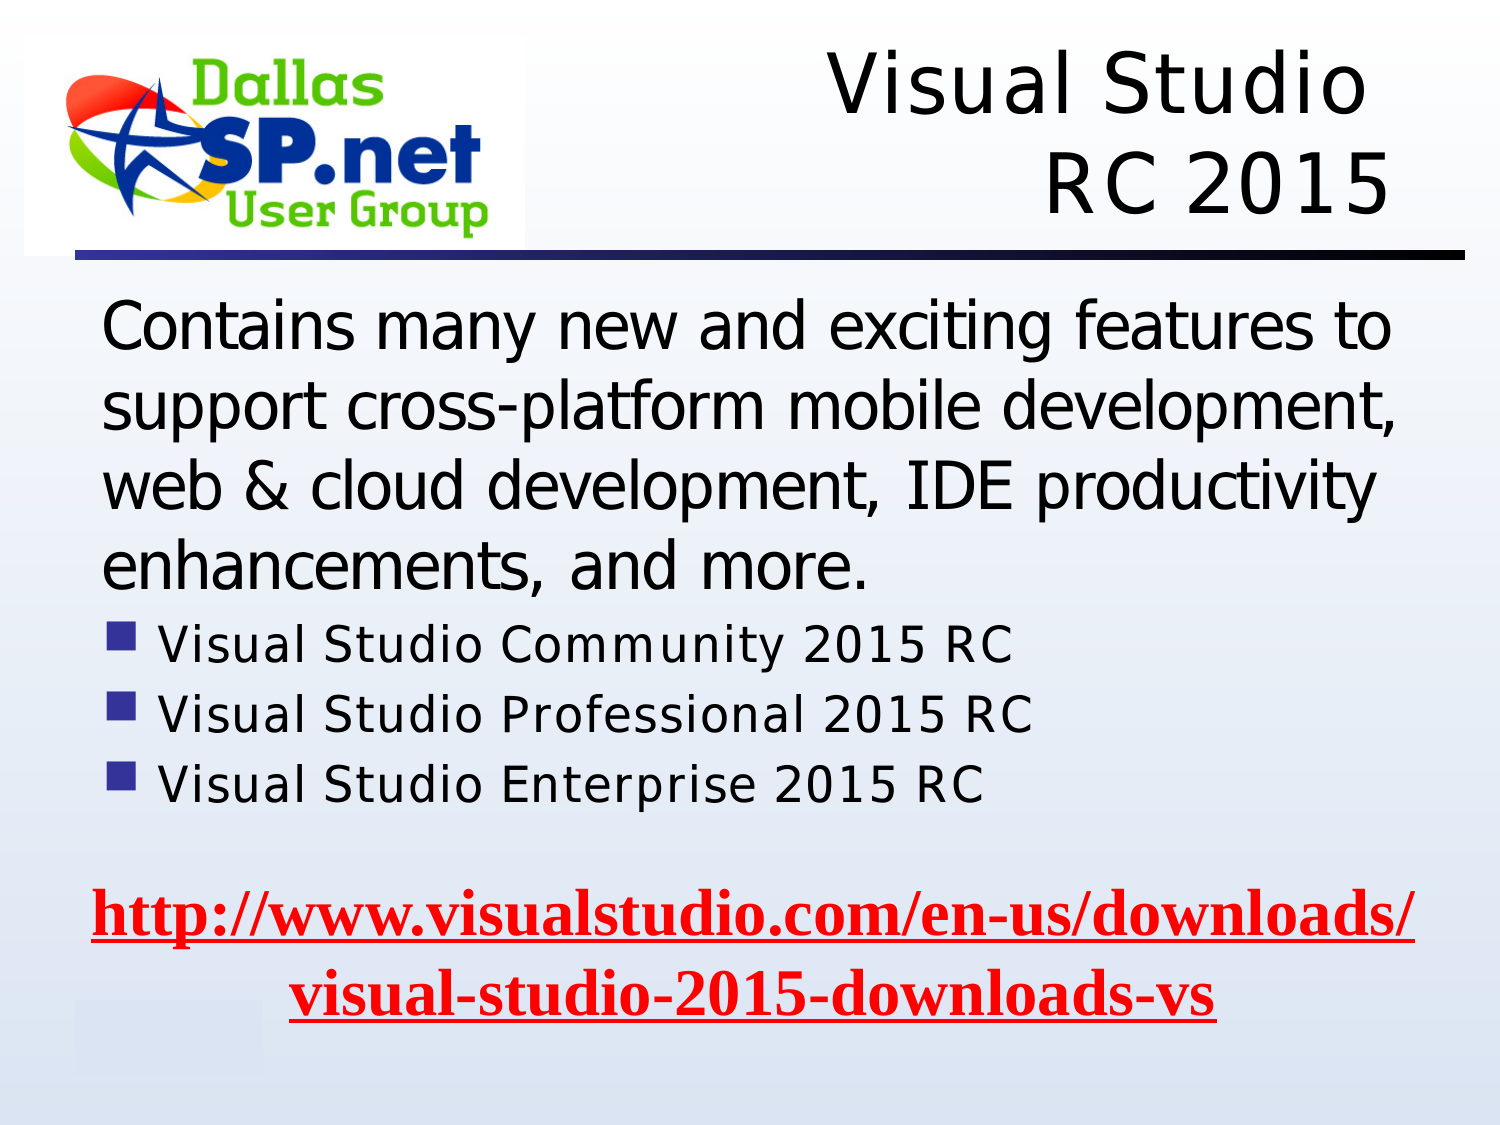

# Visual Studio RC 2015
Contains many new and exciting features to support cross-platform mobile development, web & cloud development, IDE productivity enhancements, and more.
Visual Studio Community 2015 RC
Visual Studio Professional 2015 RC
Visual Studio Enterprise 2015 RC

http://www.visualstudio.com/en-us/downloads/
visual-studio-2015-downloads-vs